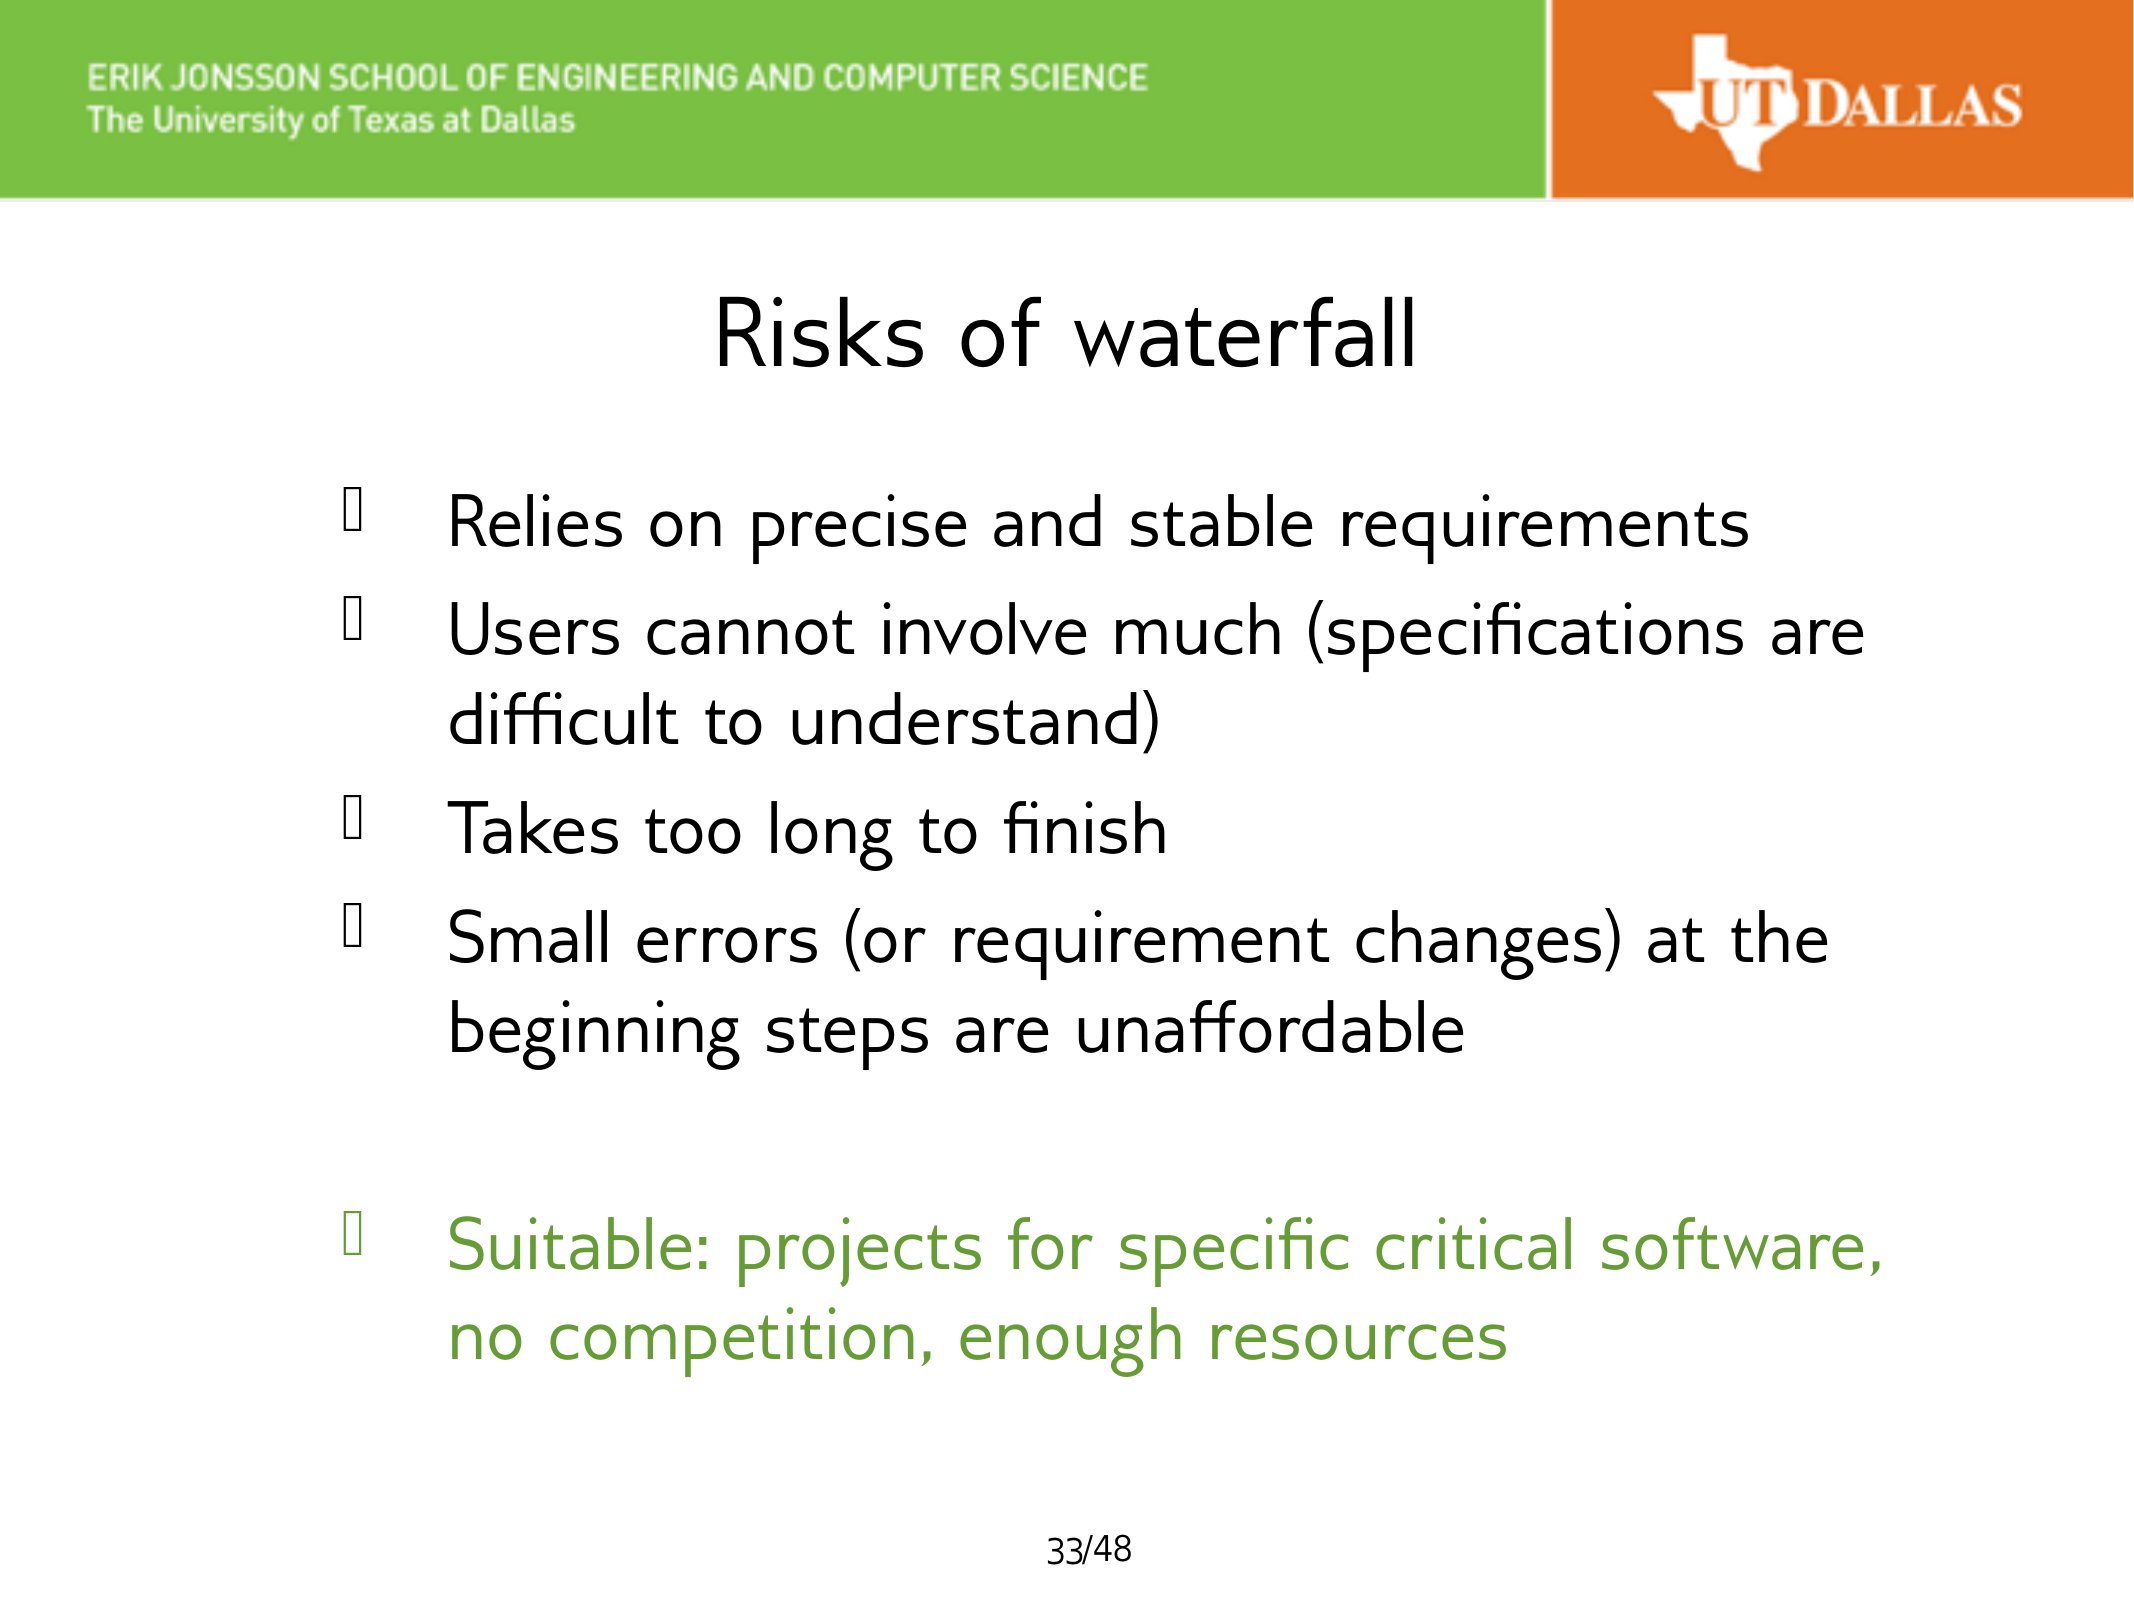

# Risks of waterfall
Relies on precise and stable requirements
Users cannot involve much (specifications are difficult to understand)
Takes too long to finish
Small errors (or requirement changes) at the beginning steps are unaffordable

Suitable: projects for specific critical software, no competition, enough resources
33